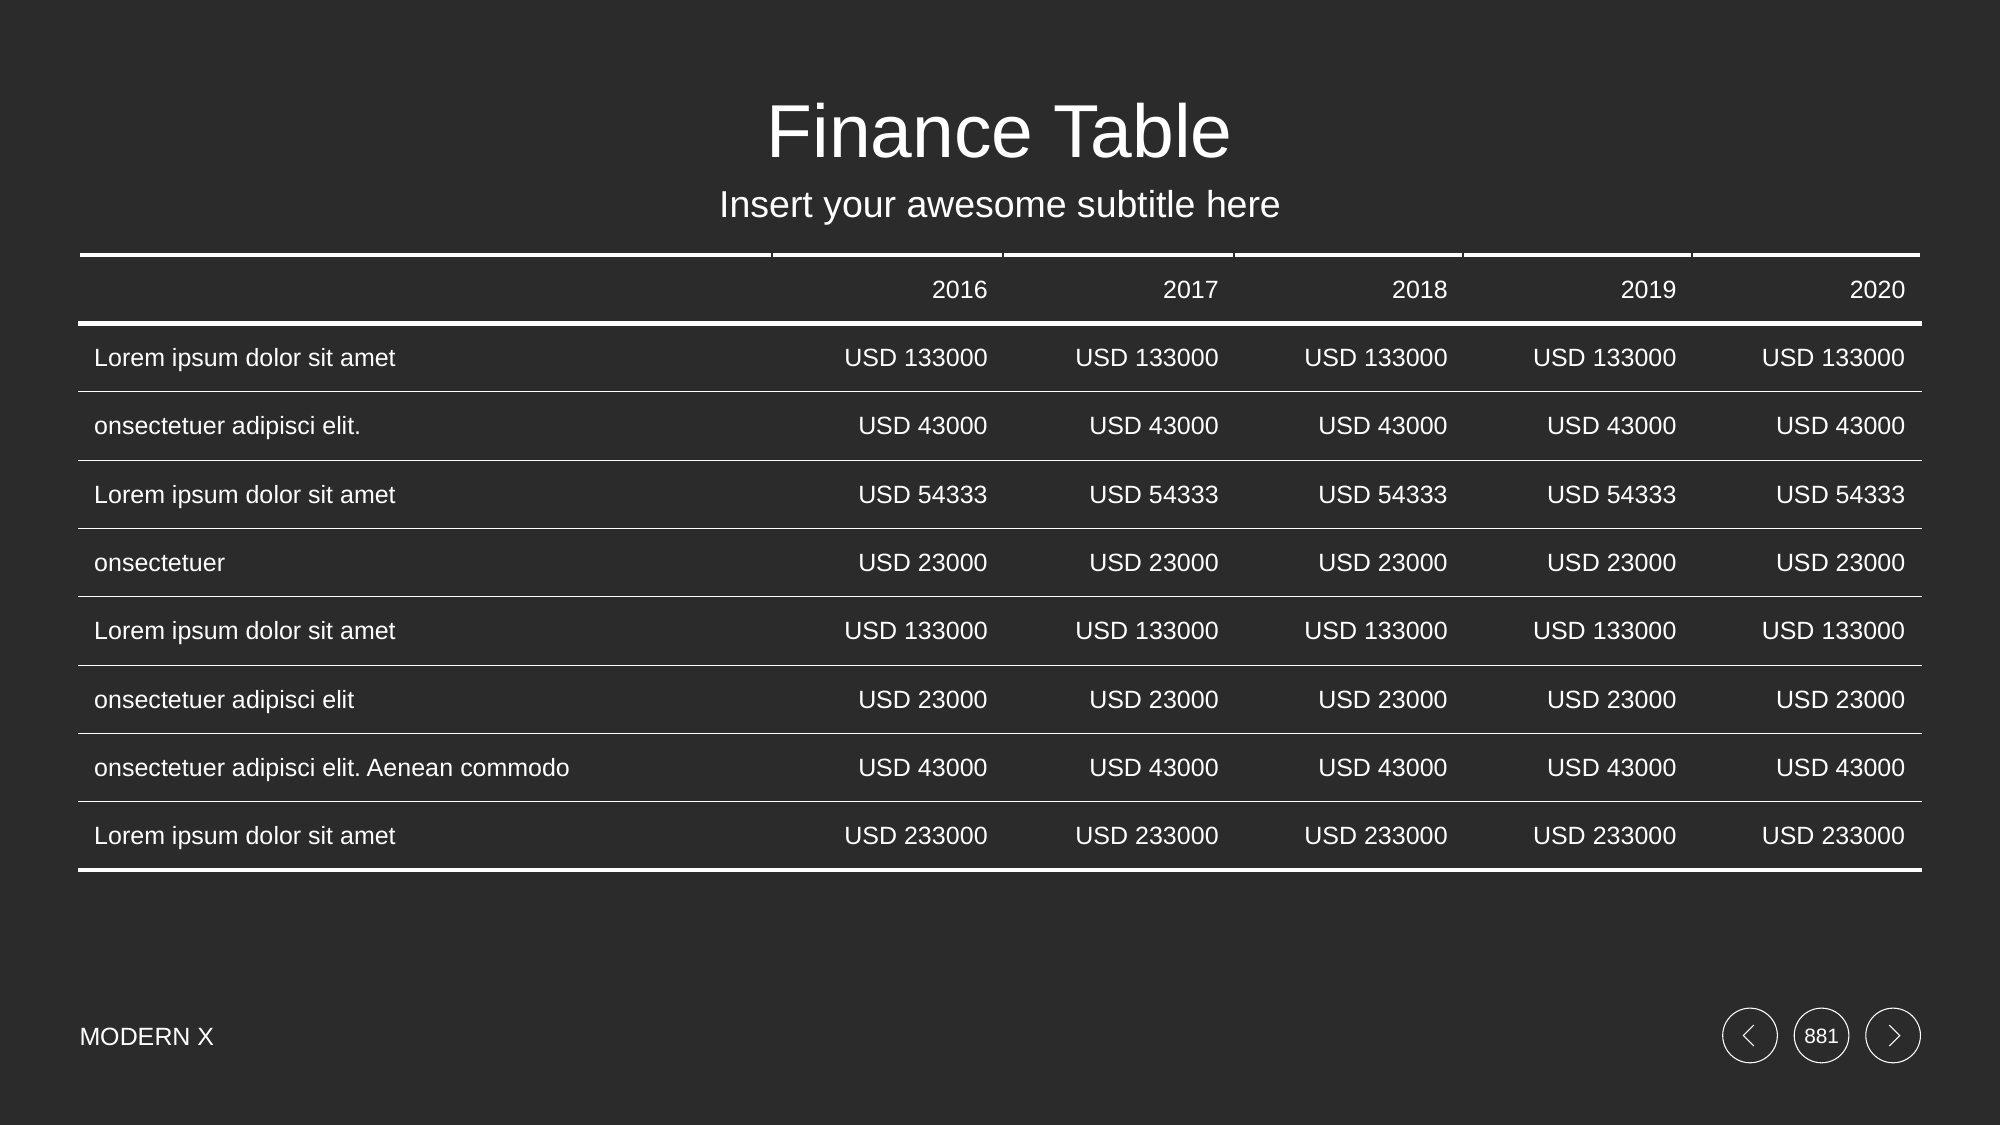

# Finance Table
Insert your awesome subtitle here
|  | 2016 | 2017 | 2018 | 2019 | 2020 |
| --- | --- | --- | --- | --- | --- |
| Lorem ipsum dolor sit amet | USD 133000 | USD 133000 | USD 133000 | USD 133000 | USD 133000 |
| onsectetuer adipisci elit. | USD 43000 | USD 43000 | USD 43000 | USD 43000 | USD 43000 |
| Lorem ipsum dolor sit amet | USD 54333 | USD 54333 | USD 54333 | USD 54333 | USD 54333 |
| onsectetuer | USD 23000 | USD 23000 | USD 23000 | USD 23000 | USD 23000 |
| Lorem ipsum dolor sit amet | USD 133000 | USD 133000 | USD 133000 | USD 133000 | USD 133000 |
| onsectetuer adipisci elit | USD 23000 | USD 23000 | USD 23000 | USD 23000 | USD 23000 |
| onsectetuer adipisci elit. Aenean commodo | USD 43000 | USD 43000 | USD 43000 | USD 43000 | USD 43000 |
| Lorem ipsum dolor sit amet | USD 233000 | USD 233000 | USD 233000 | USD 233000 | USD 233000 |